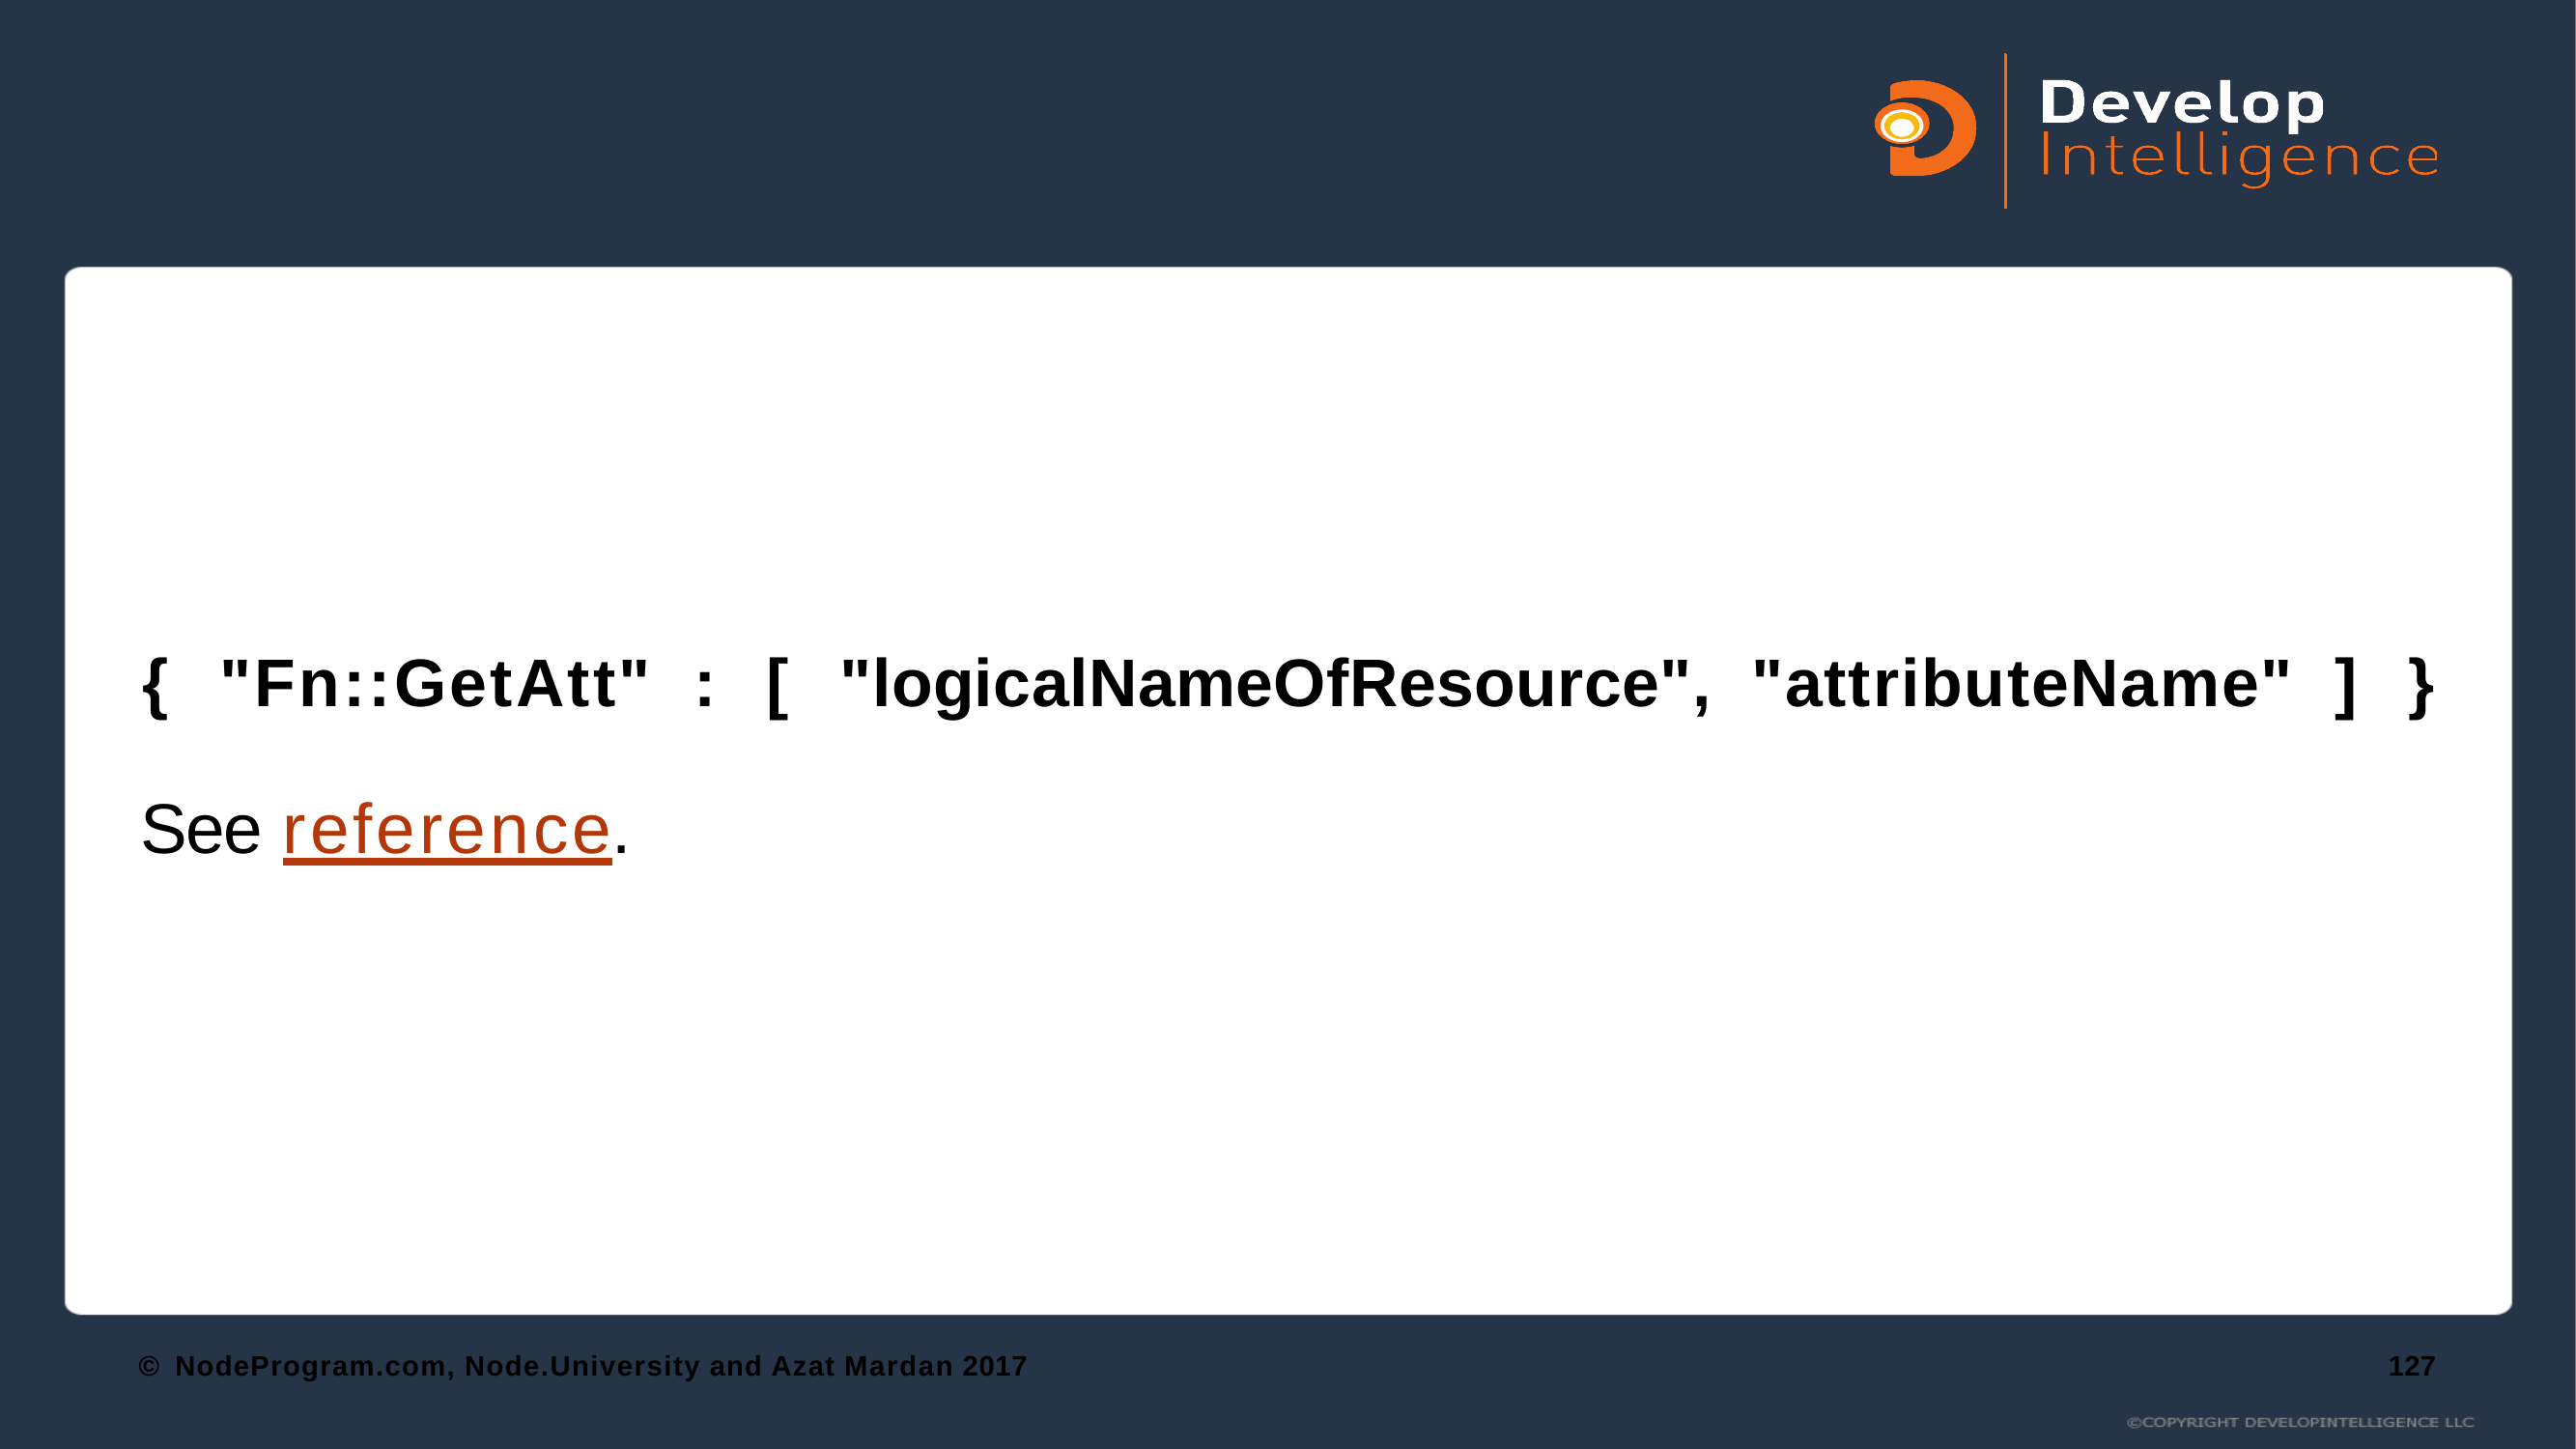

# For other attributes not returned by ref,  there's Fn::GetAtt
{	"Fn::GetAtt"	:	[	"logicalNameOfResource",	"attributeName"	]	}
See reference.
© NodeProgram.com, Node.University and Azat Mardan 2017
127